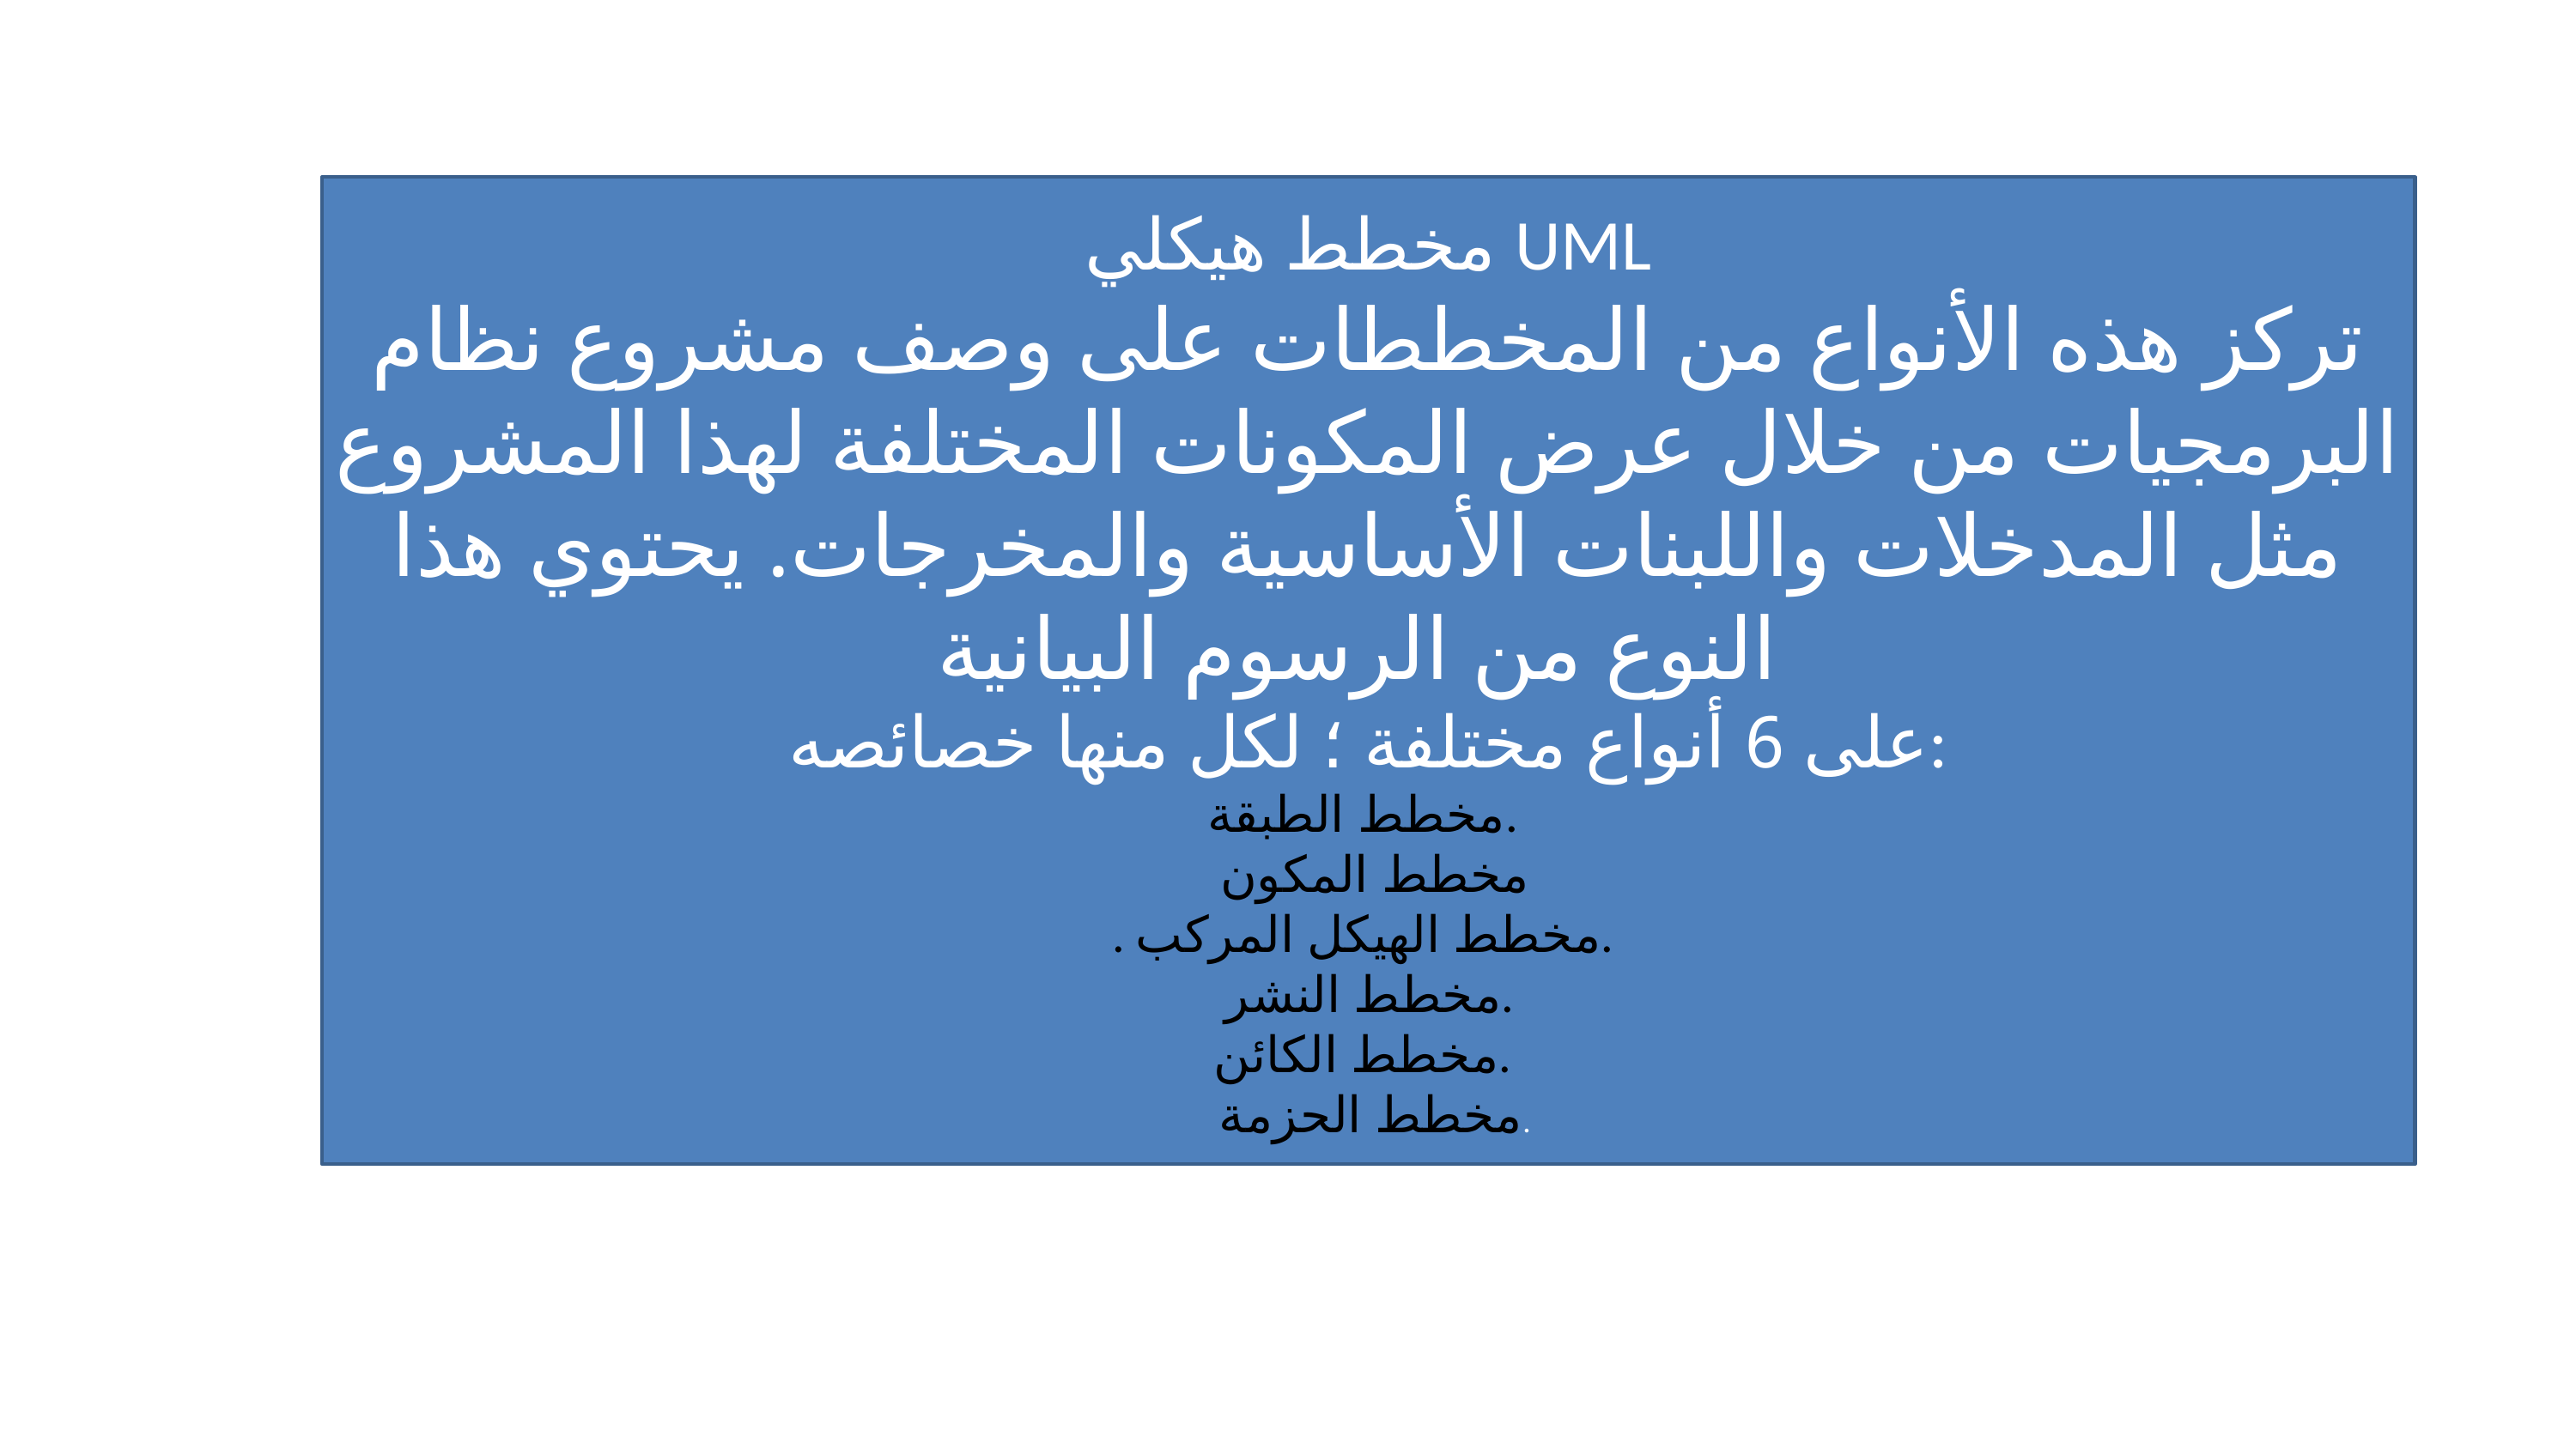

مخطط هيكلي UML
تركز هذه الأنواع من المخططات على وصف مشروع نظام البرمجيات من خلال عرض المكونات المختلفة لهذا المشروع مثل المدخلات واللبنات الأساسية والمخرجات. يحتوي هذا النوع من الرسوم البيانية
على 6 أنواع مختلفة ؛ لكل منها خصائصه:
مخطط الطبقة.
 مخطط المكون
. مخطط الهيكل المركب.
 مخطط النشر.
مخطط الكائن.
 مخطط الحزمة.